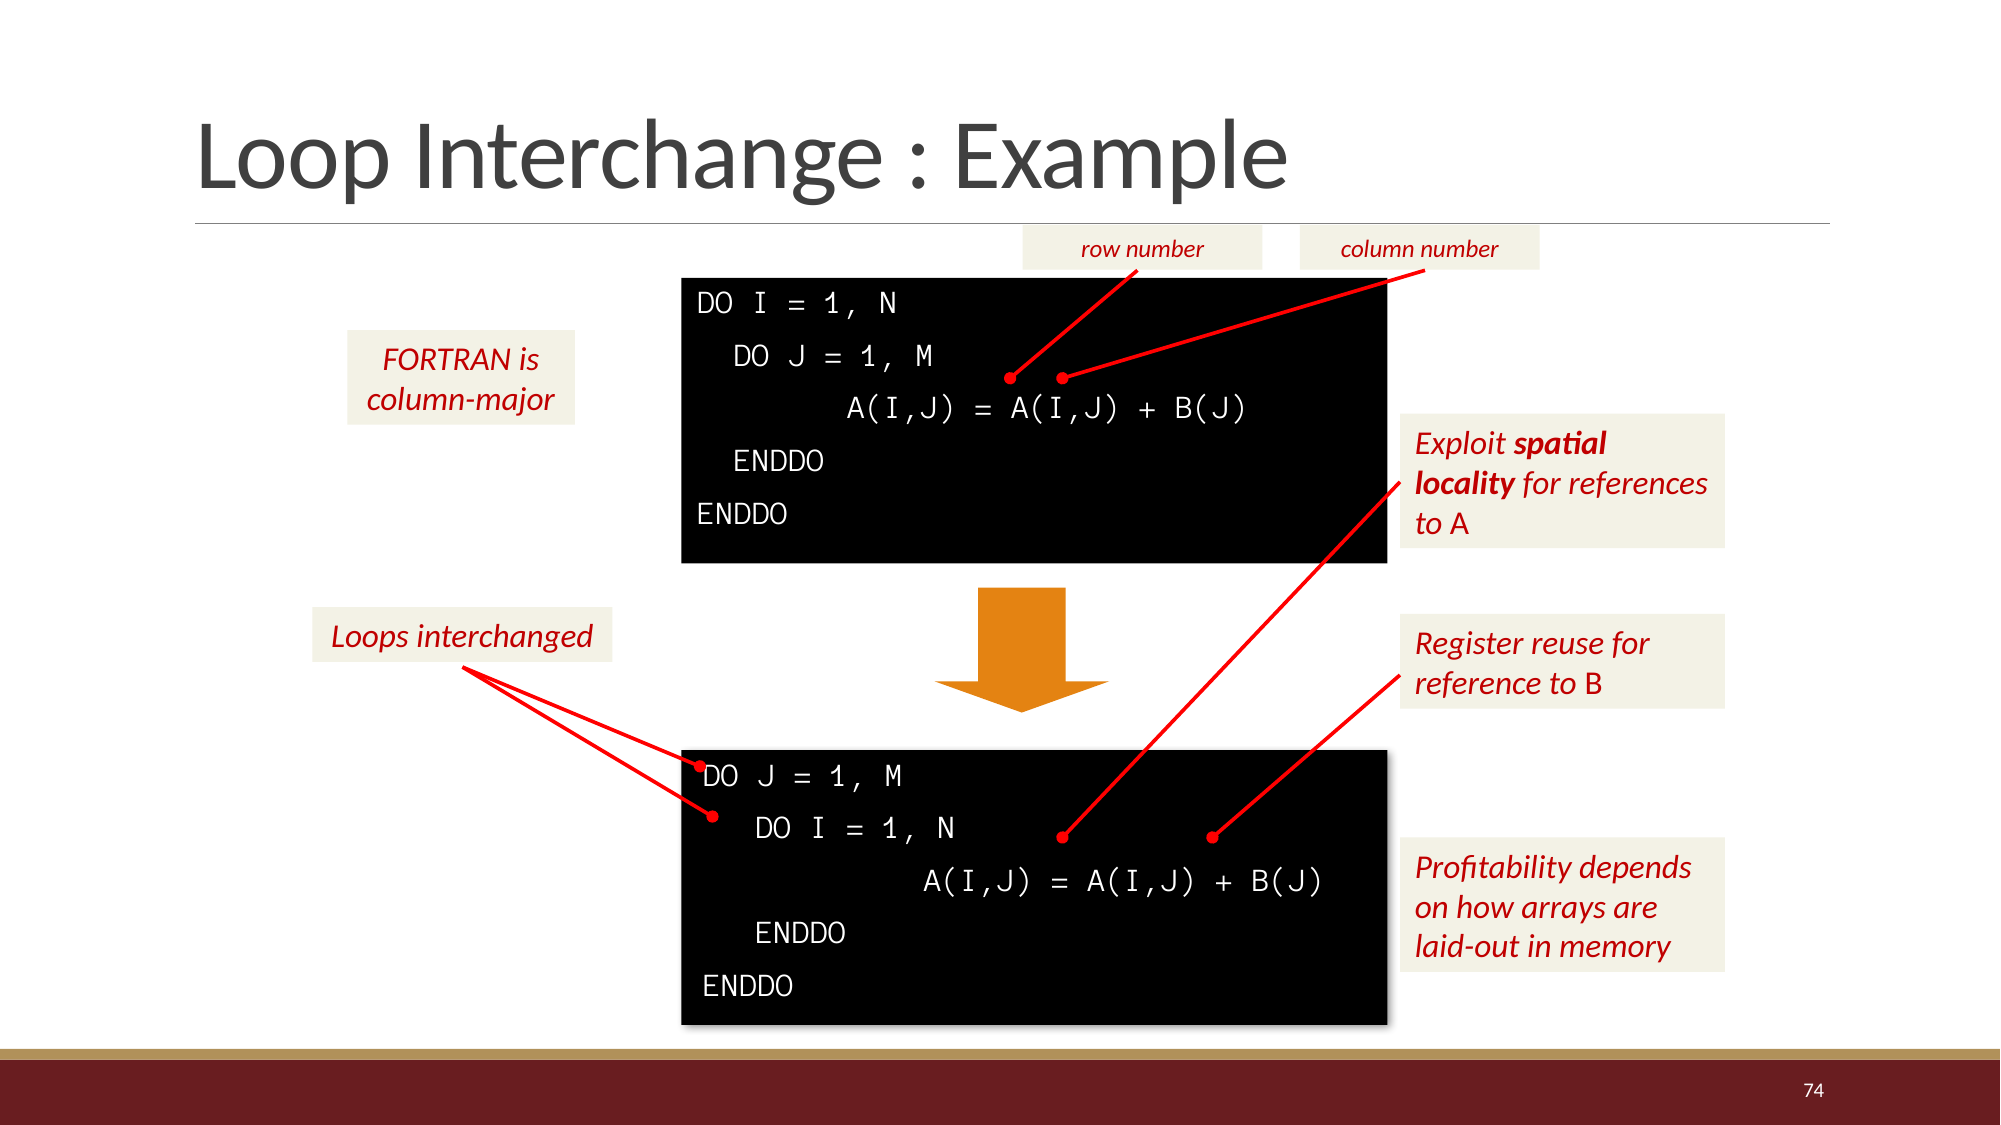

# Loop Interchange : Example
row number
column number

DO I = 1, N
  DO J = 1, M
	A(I,J) = A(I,J) + B(J)
  ENDDO
ENDDO

FORTRAN is column-major
Exploit spatial locality for references to A

Loops interchanged

Register reuse for reference to B

DO J = 1, M
	DO I = 1, N
		 A(I,J) = A(I,J) + B(J)
	ENDDO
ENDDO

Profitability depends on how arrays are laid-out in memory
74